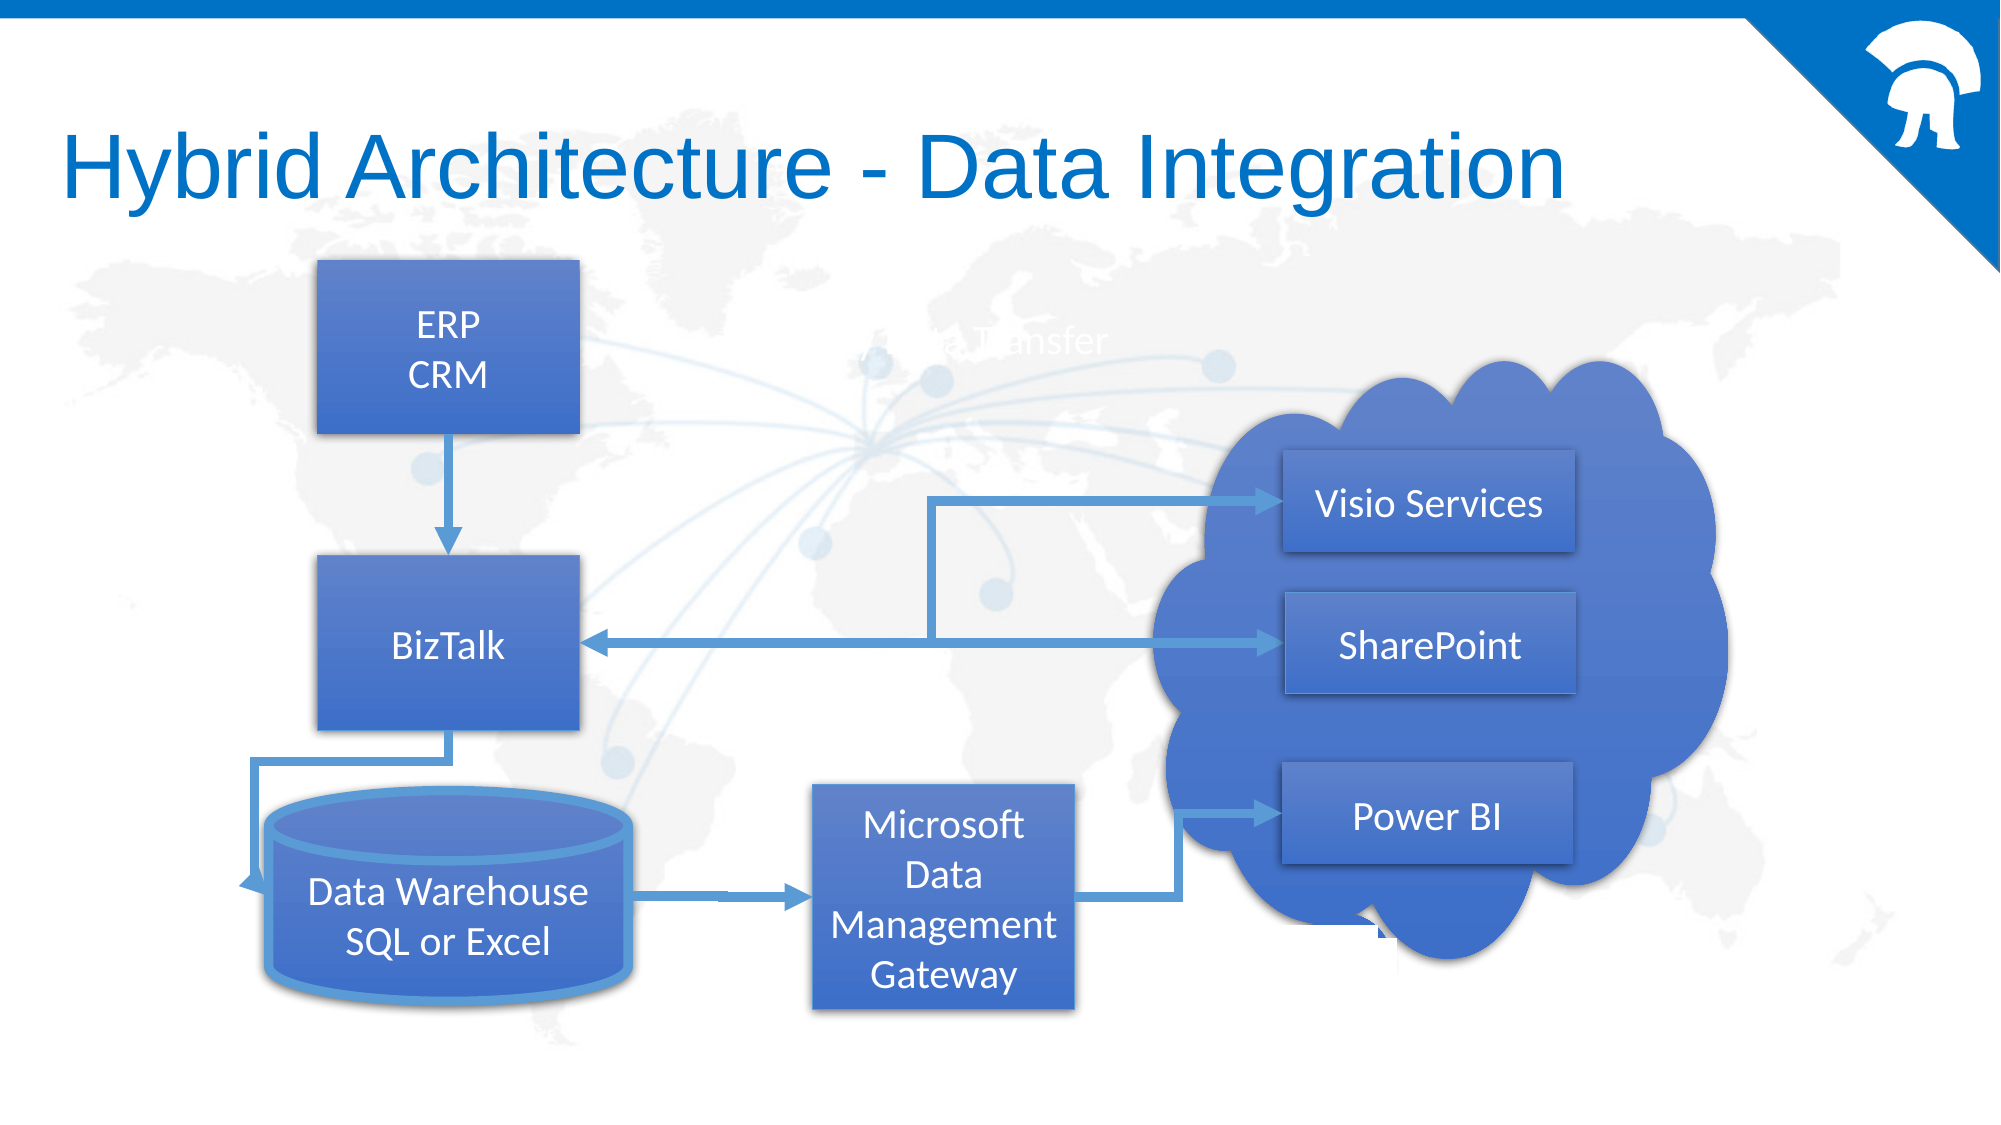

# Hybrid Architecture - Data Integration
ERP
CRM

2-way Data Transfer

Visio Services
BizTalk
SharePoint
Power BI
Microsoft Data Management Gateway
Data Warehouse
SQL or Excel